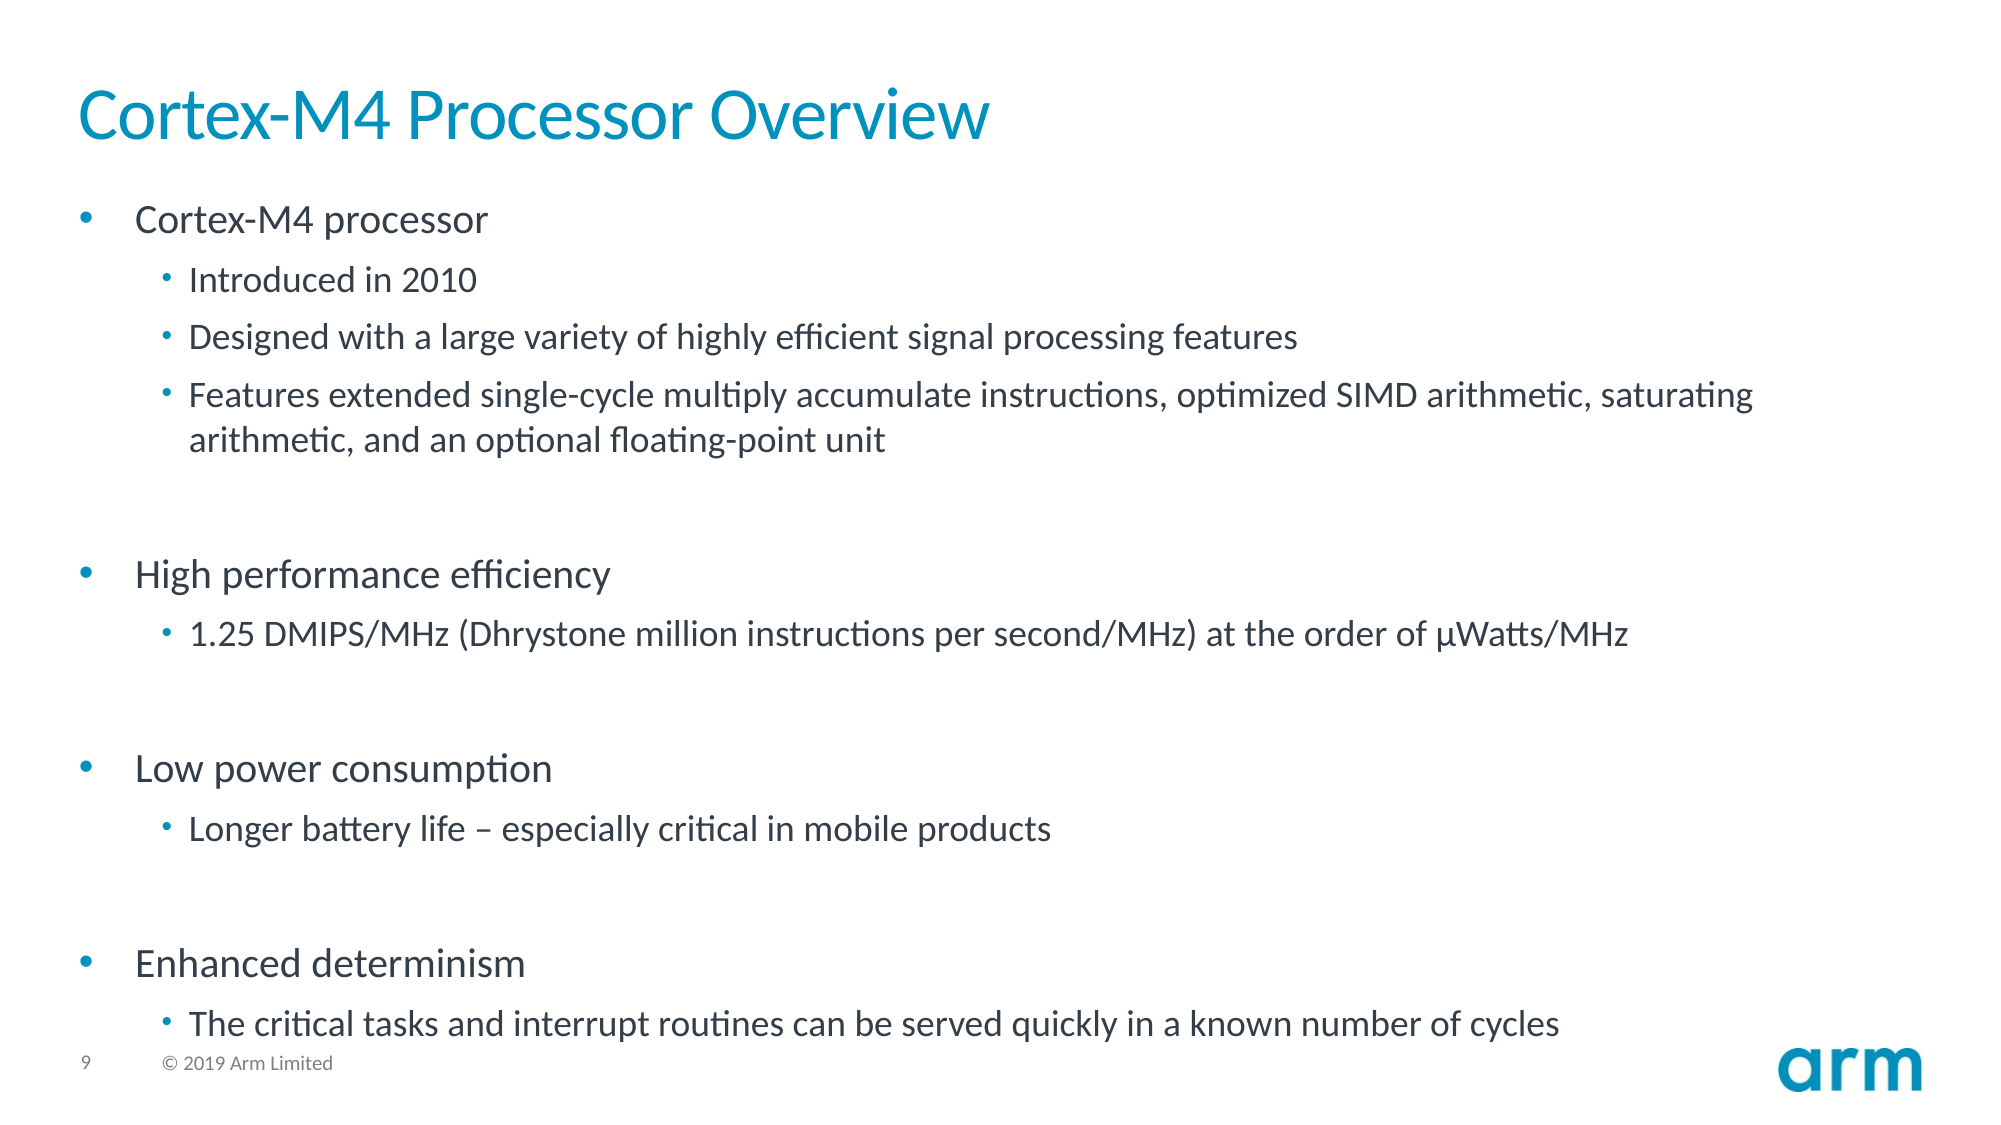

# Cortex-M4 Processor Overview
Cortex-M4 processor
Introduced in 2010
Designed with a large variety of highly efficient signal processing features
Features extended single-cycle multiply accumulate instructions, optimized SIMD arithmetic, saturating arithmetic, and an optional floating-point unit

High performance efficiency
1.25 DMIPS/MHz (Dhrystone million instructions per second/MHz) at the order of µWatts/MHz

Low power consumption
Longer battery life – especially critical in mobile products

Enhanced determinism
The critical tasks and interrupt routines can be served quickly in a known number of cycles